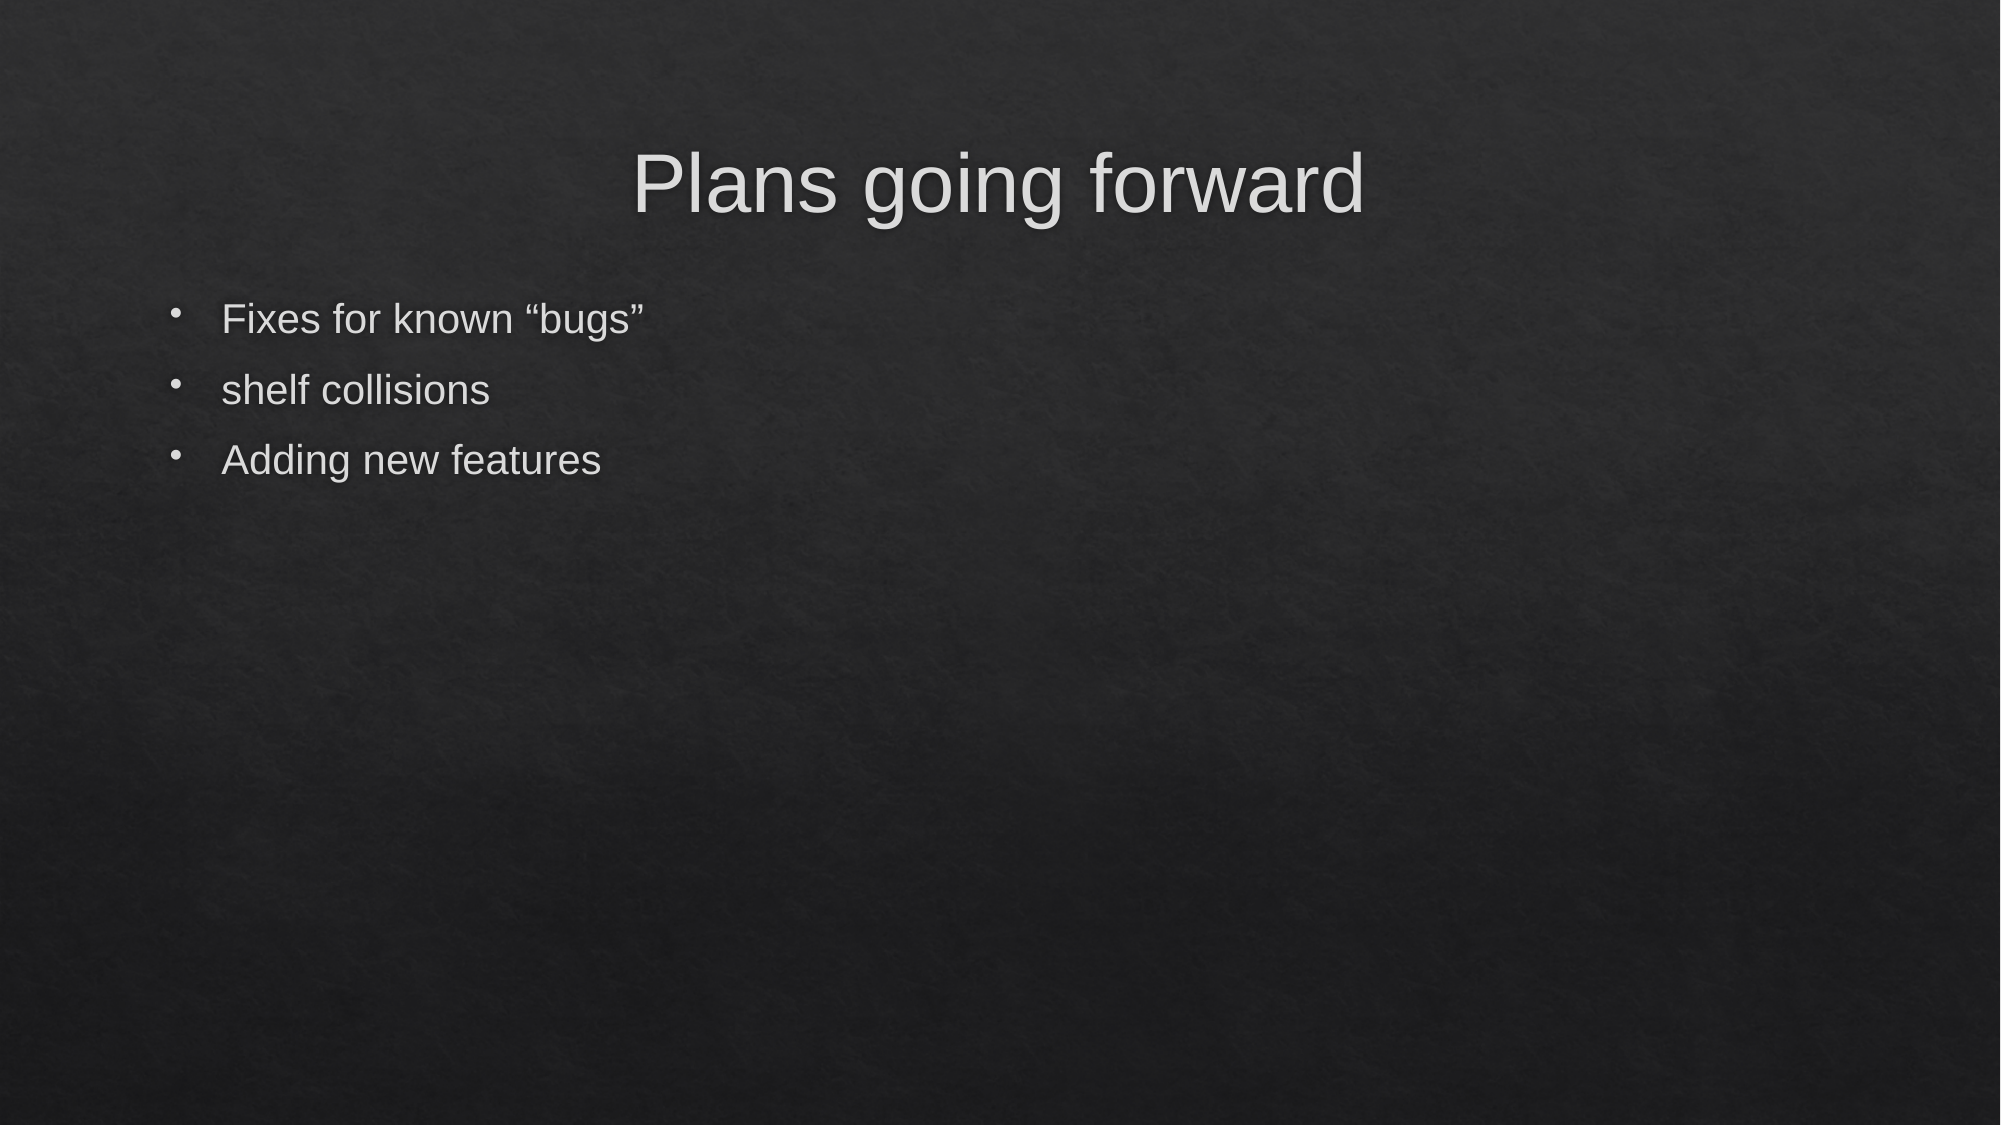

# Plans going forward
Fixes for known “bugs”
shelf collisions
Adding new features